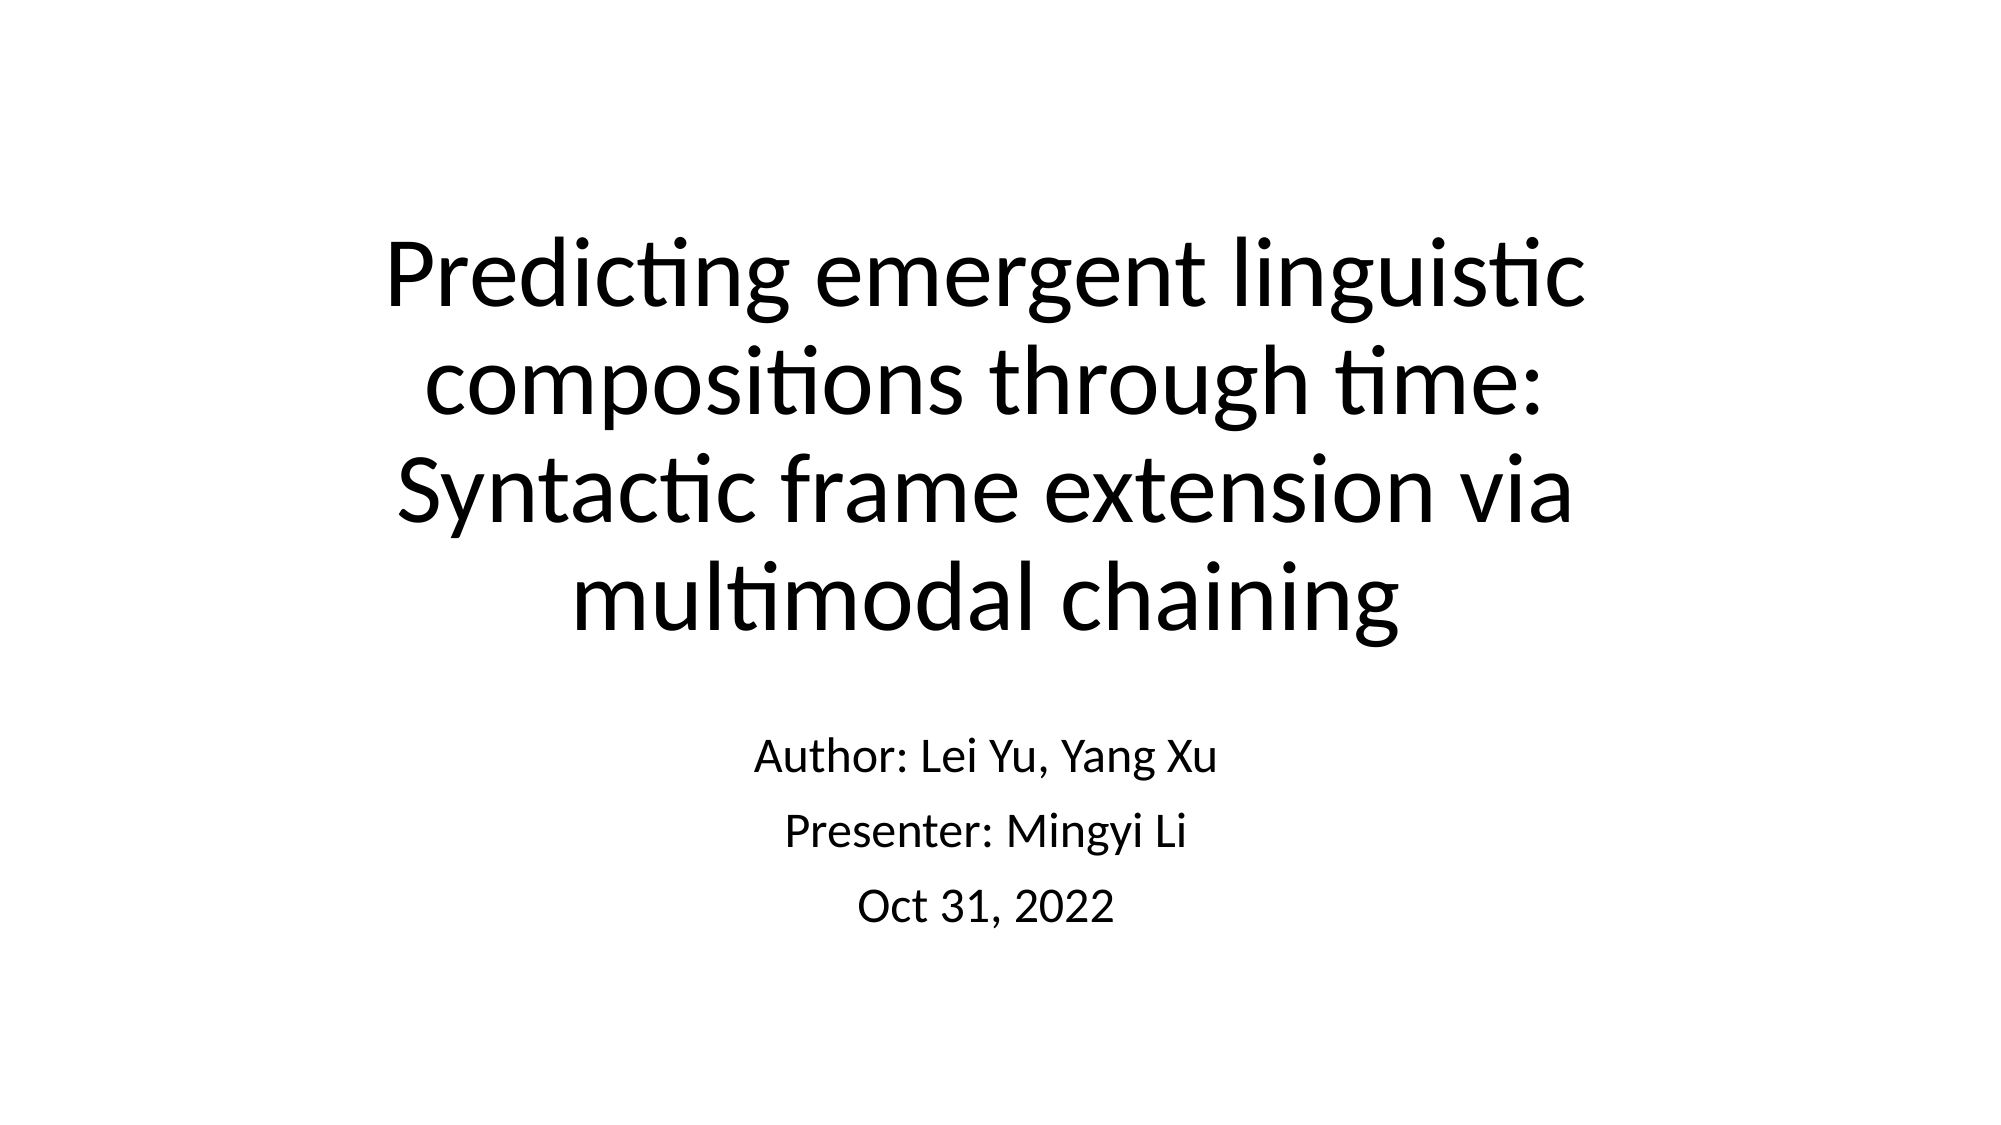

# Predicting emergent linguistic compositions through time: Syntactic frame extension via multimodal chaining
Author: Lei Yu, Yang Xu
Presenter: Mingyi Li
Oct 31, 2022